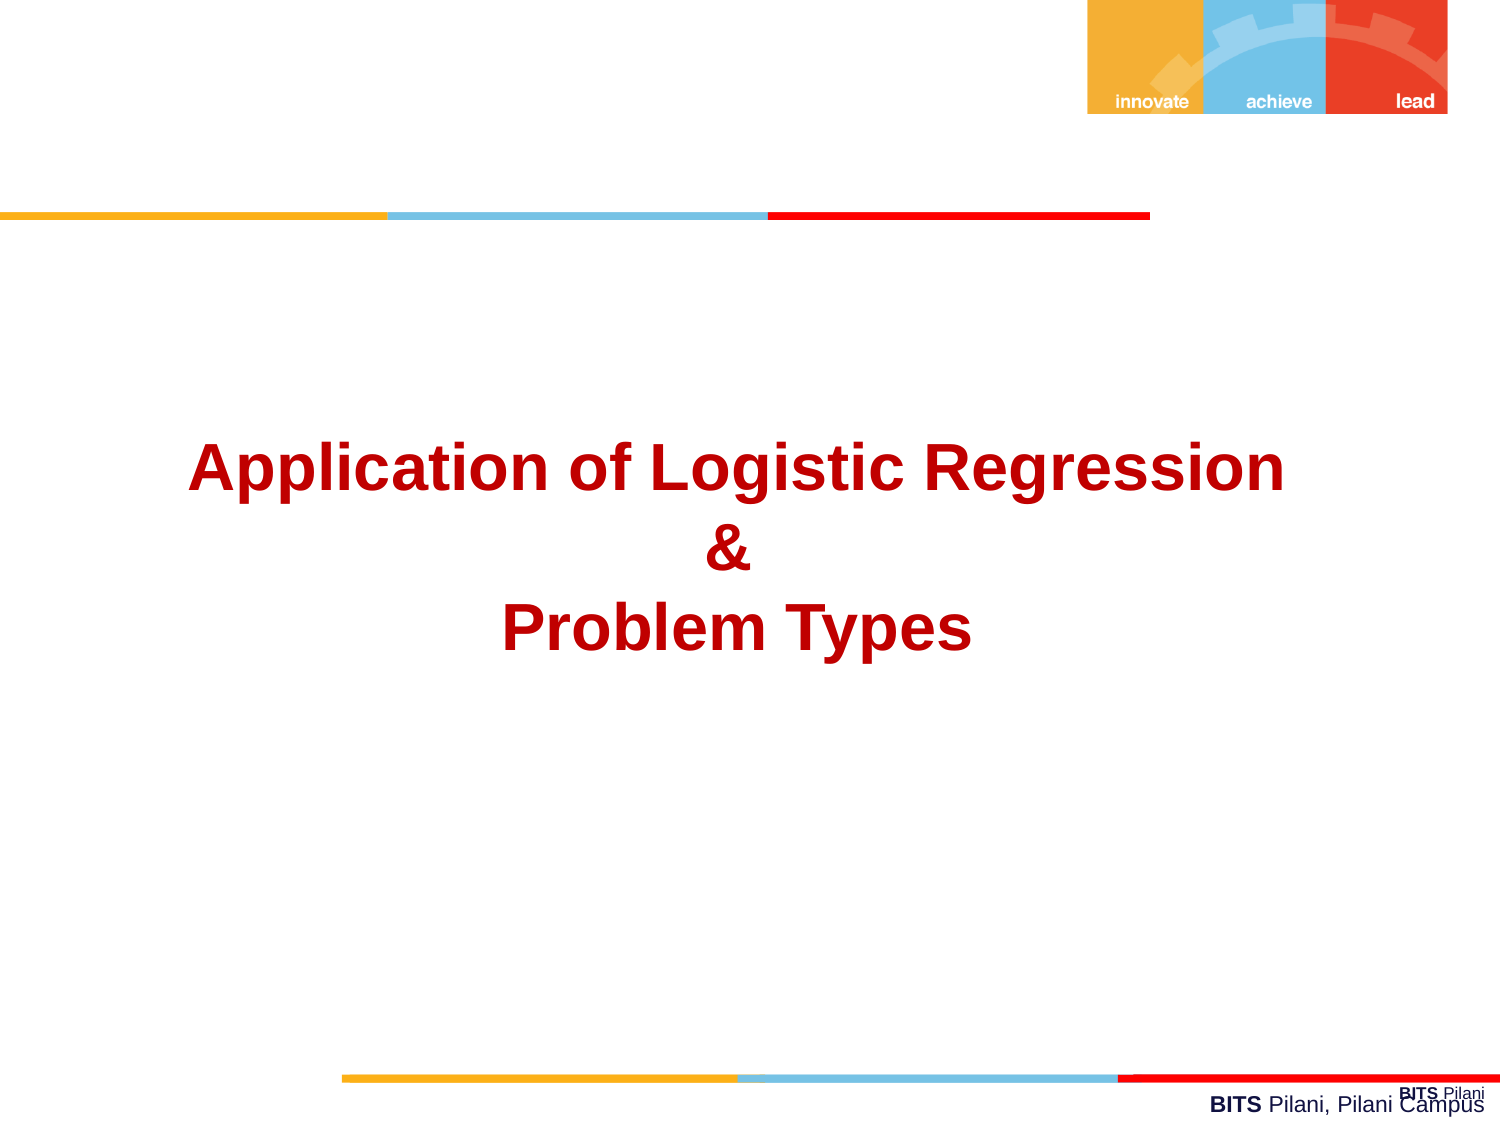

# Application of Logistic Regression & Problem Types